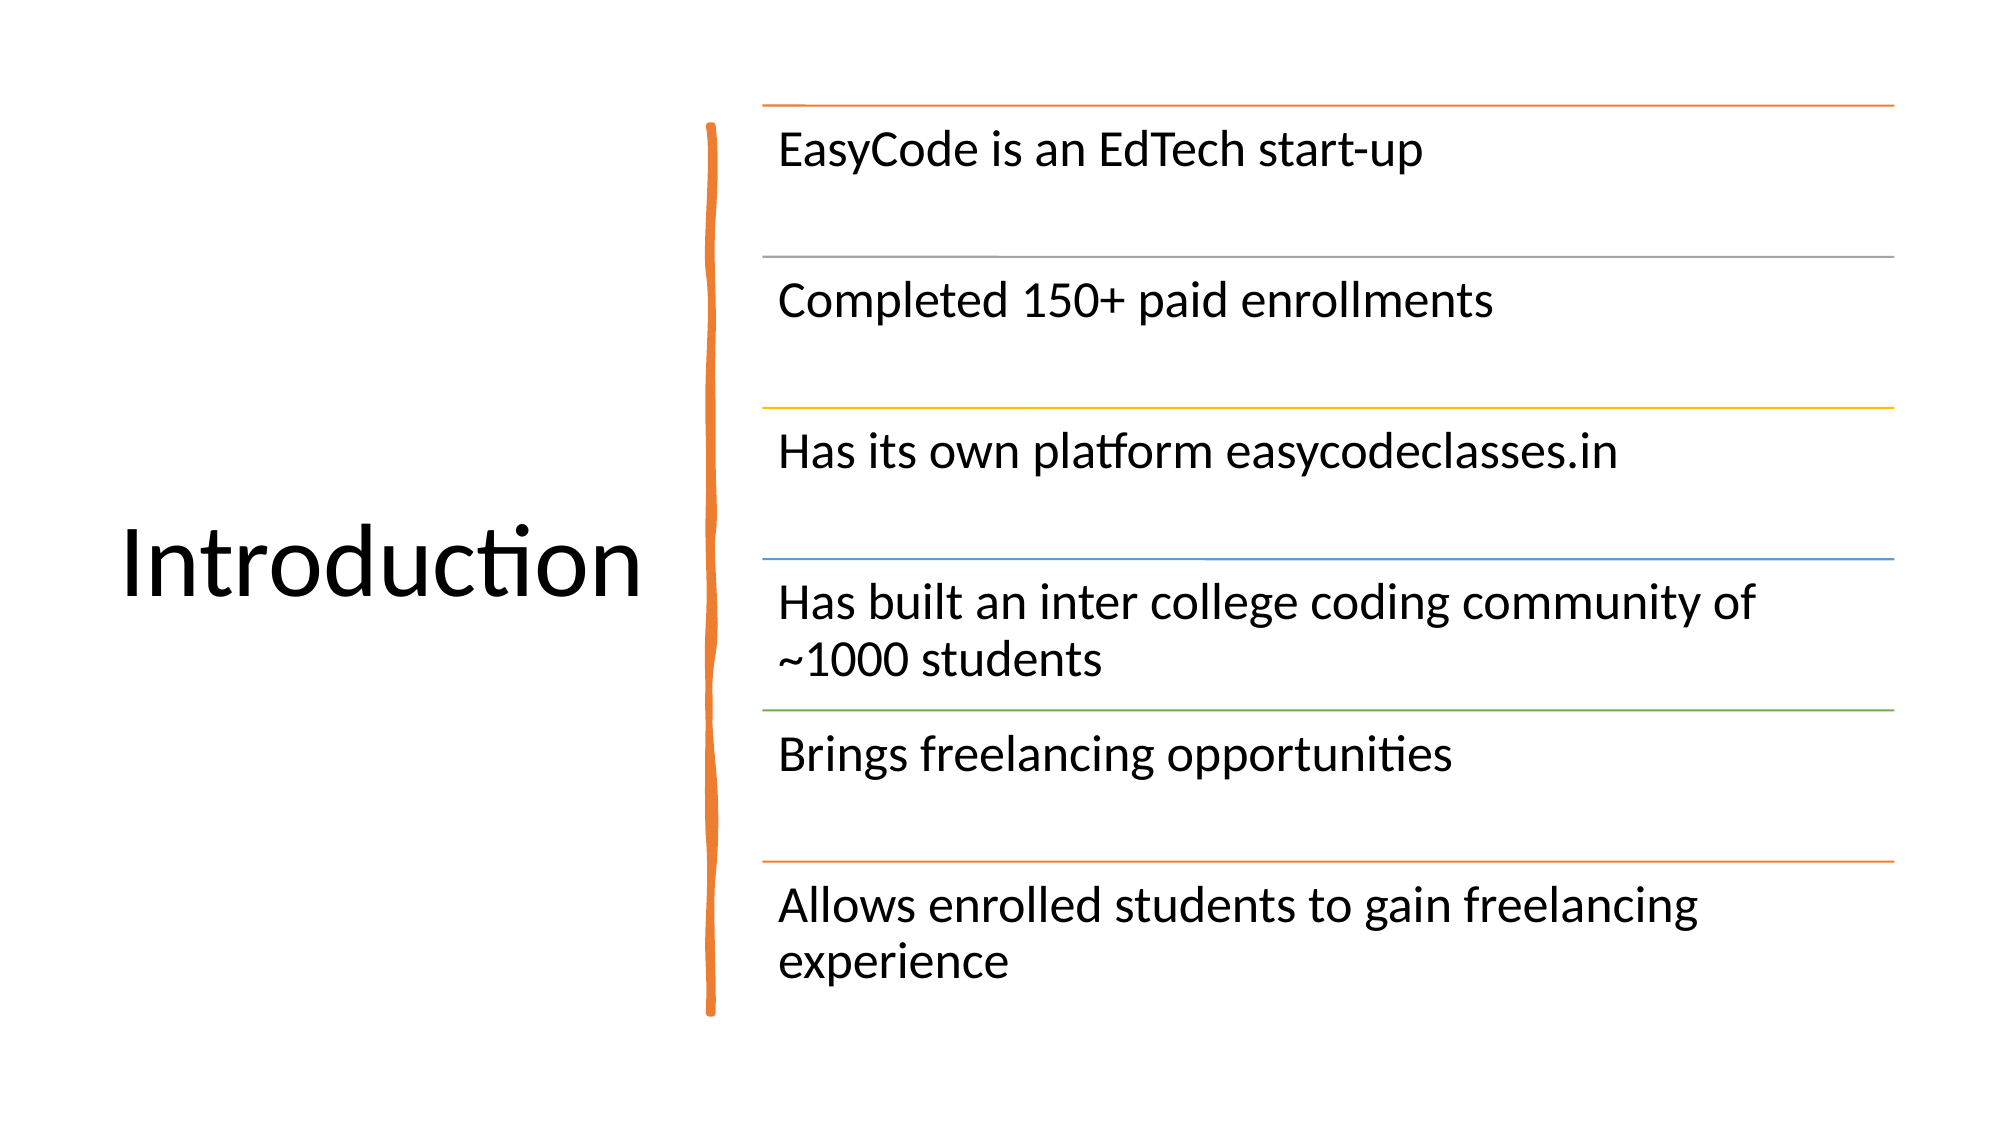

EasyCode is an EdTech start-up
Completed 150+ paid enrollments
Has its own platform easycodeclasses.in
Has built an inter college coding community of ~1000 students
Brings freelancing opportunities
Allows enrolled students to gain freelancing experience
# Introduction